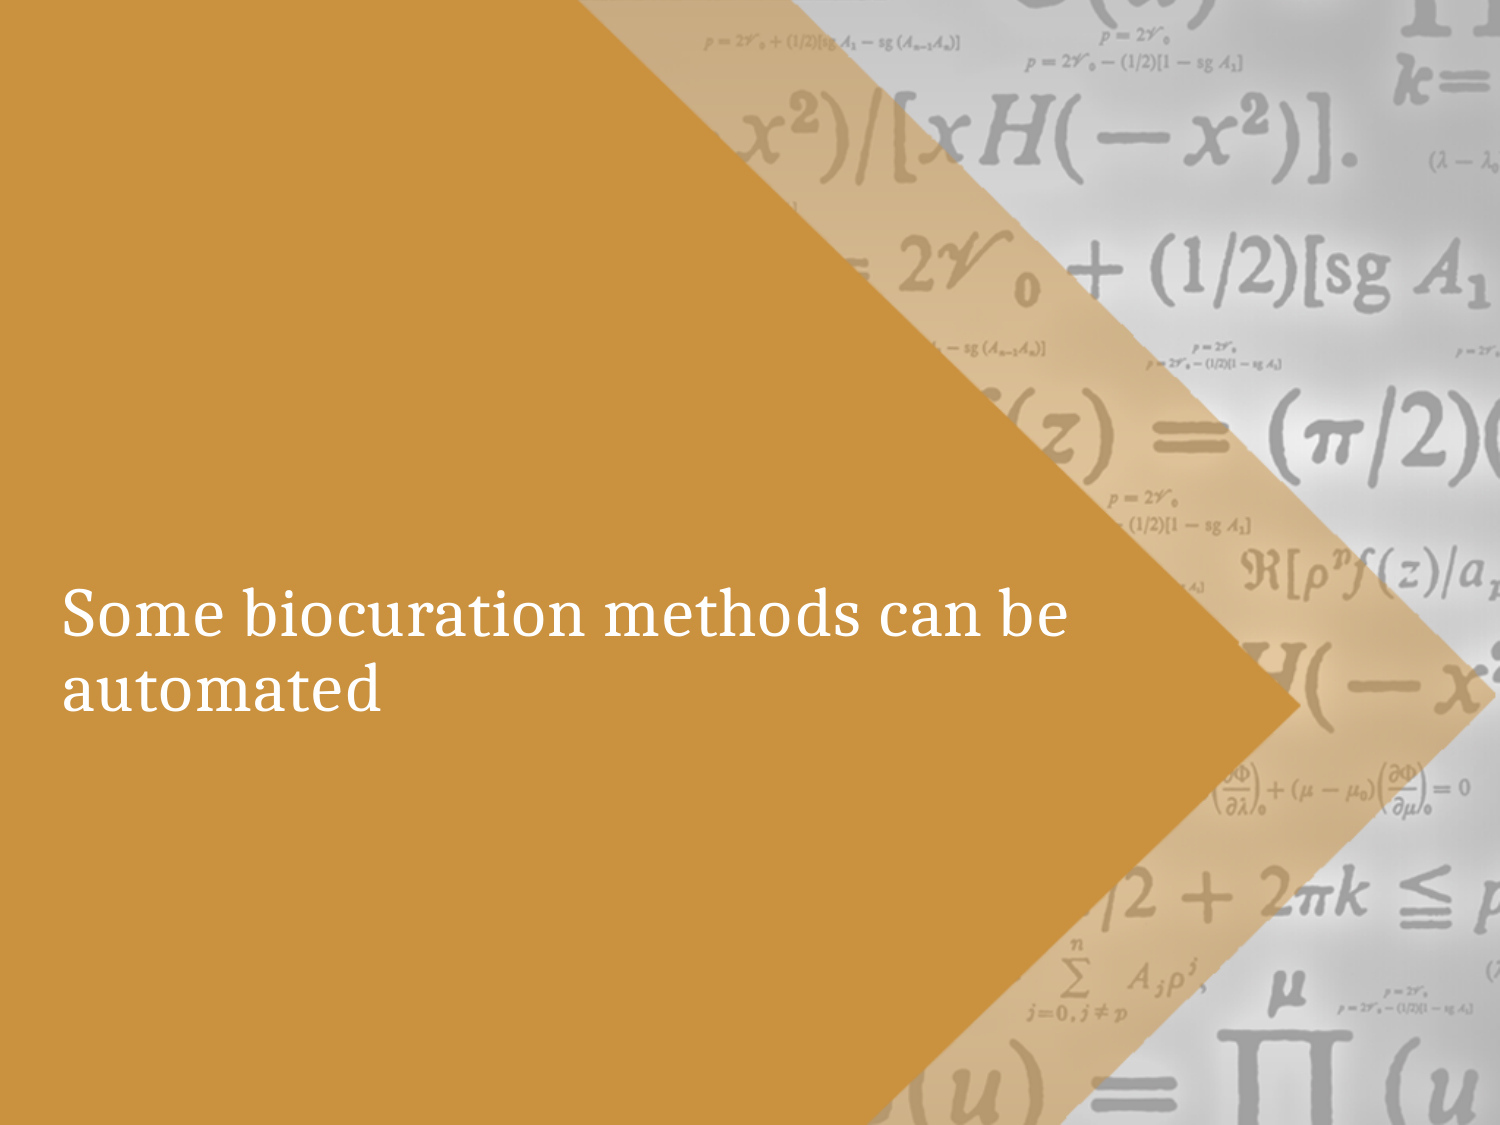

# Some biocuration methods can be automated